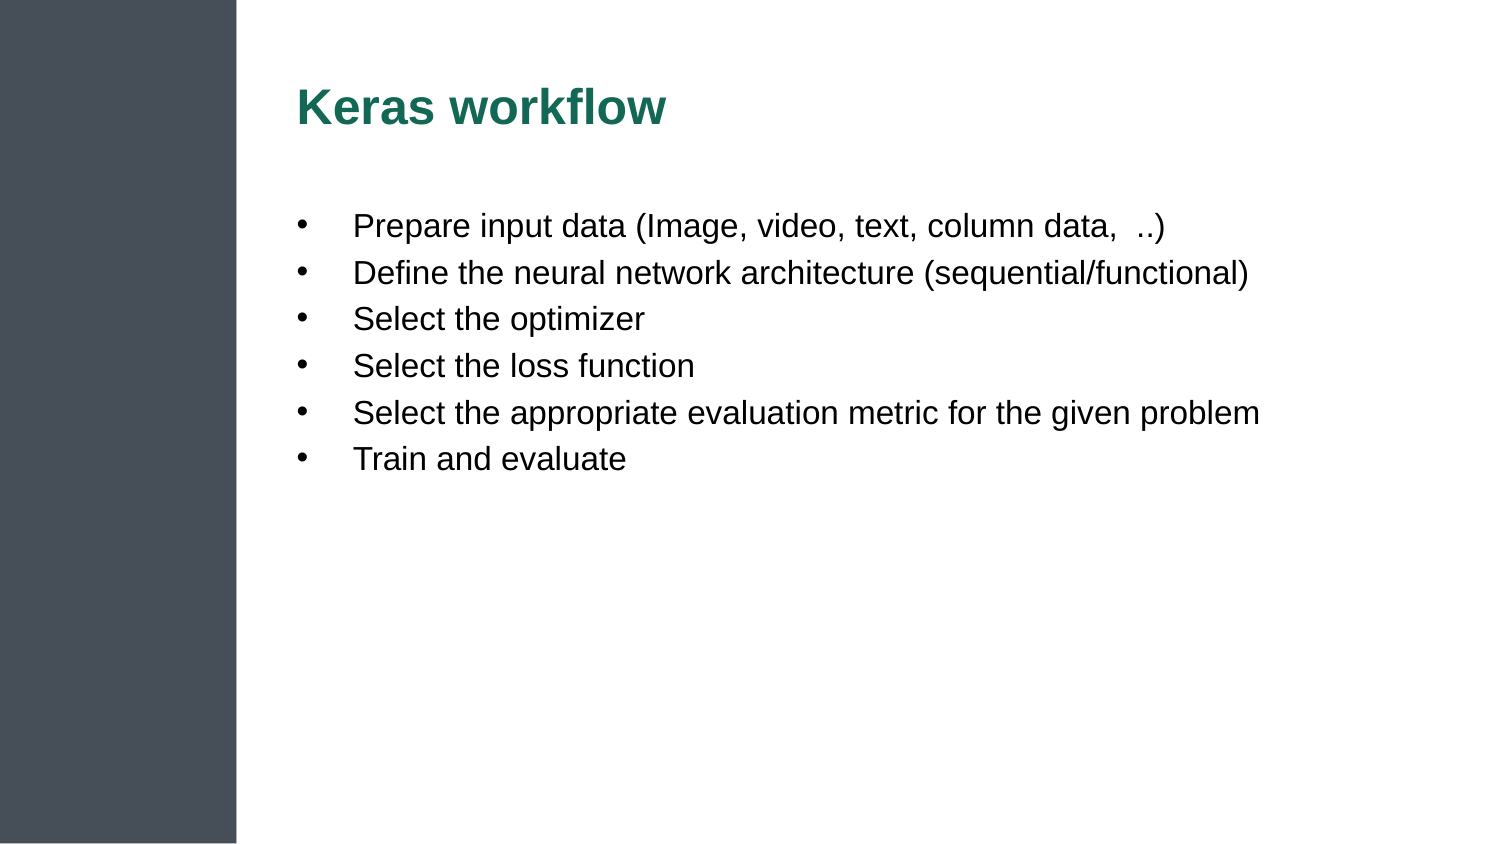

# Keras workflow
Prepare input data (Image, video, text, column data,  ..)
Define the neural network architecture (sequential/functional)
Select the optimizer
Select the loss function
Select the appropriate evaluation metric for the given problem
Train and evaluate